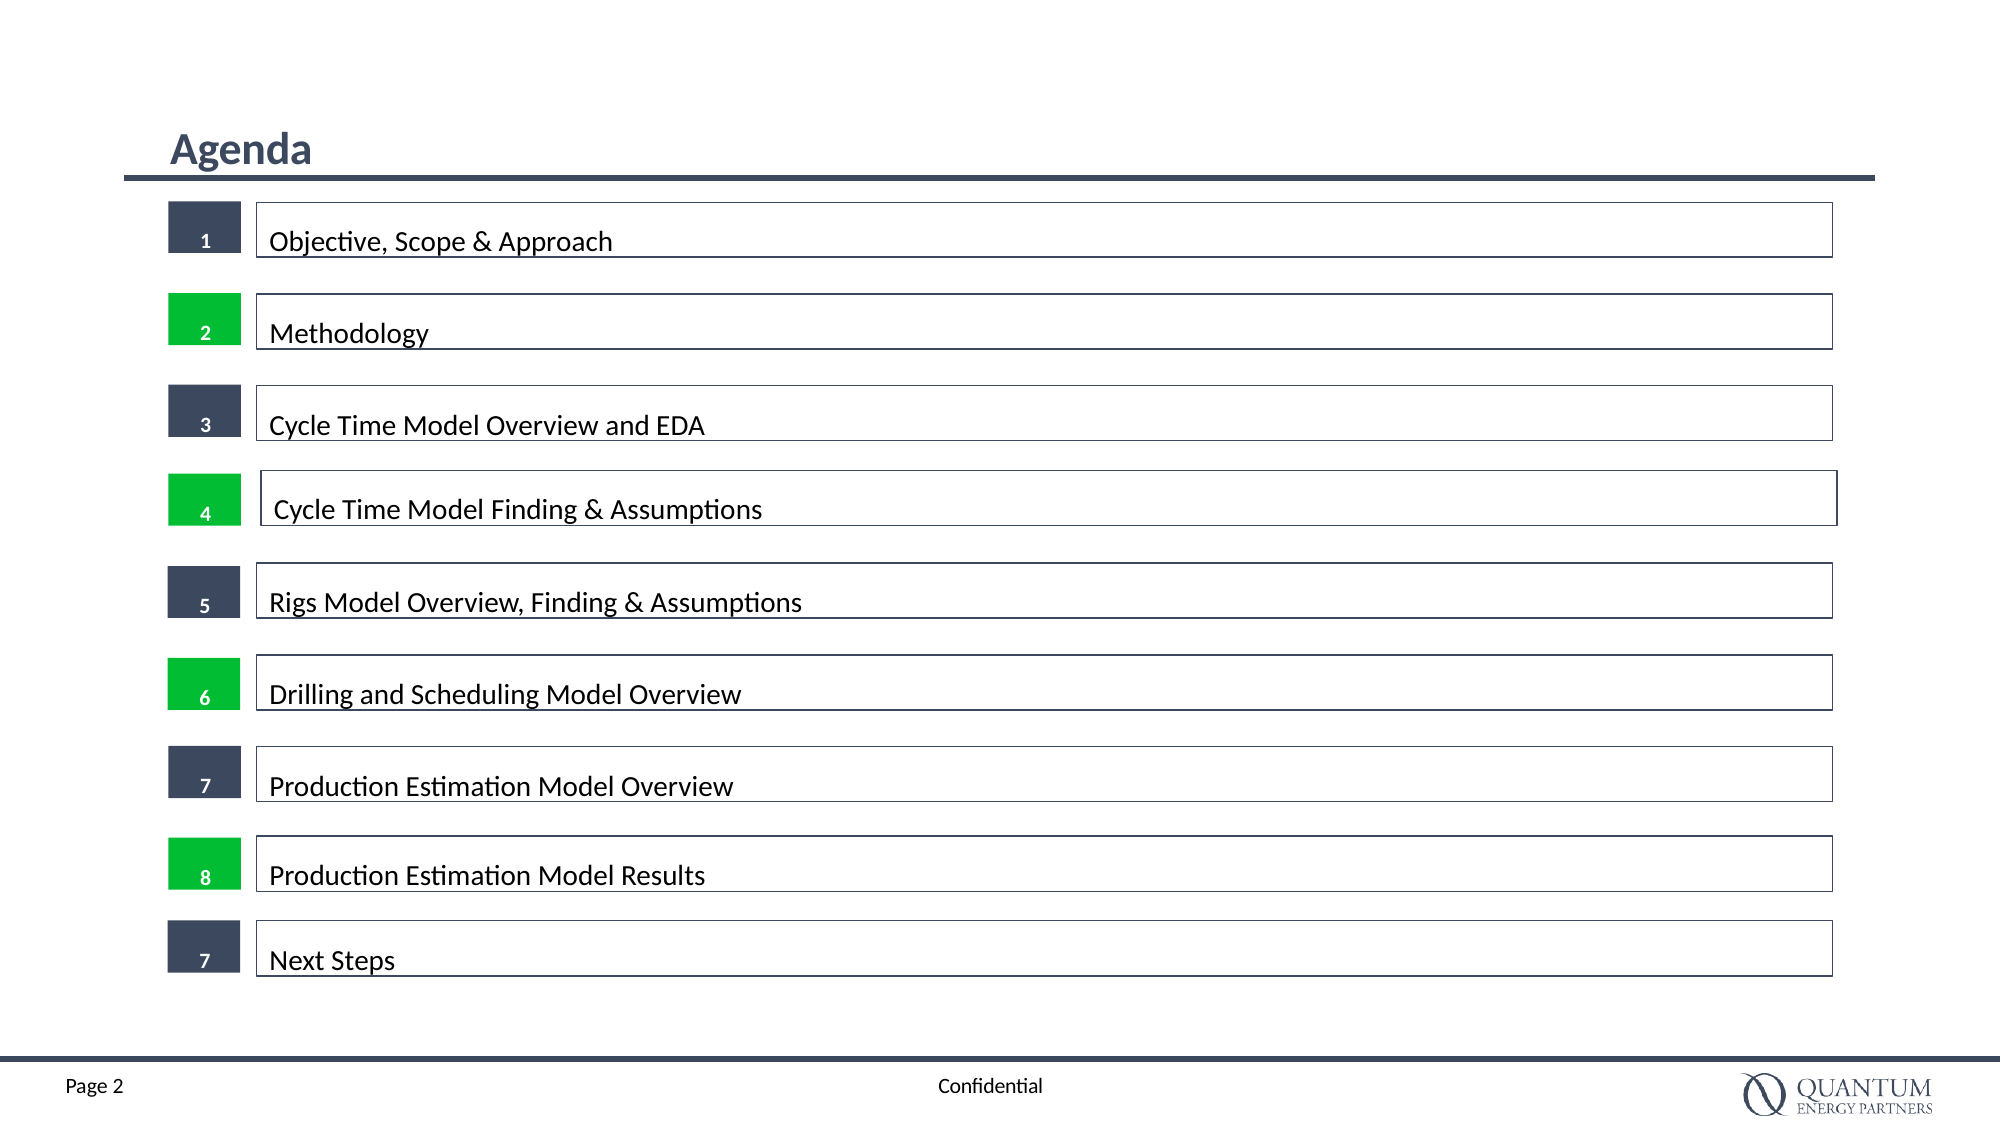

# Agenda

1
Objective, Scope & Approach

2
Methodology

3
Cycle Time Model Overview and EDA
Cycle Time Model Finding & Assumptions

4
Rigs Model Overview, Finding & Assumptions

5
Drilling and Scheduling Model Overview

6

7
Production Estimation Model Overview
Production Estimation Model Results

8

7
Next Steps
Page 2
Confidential